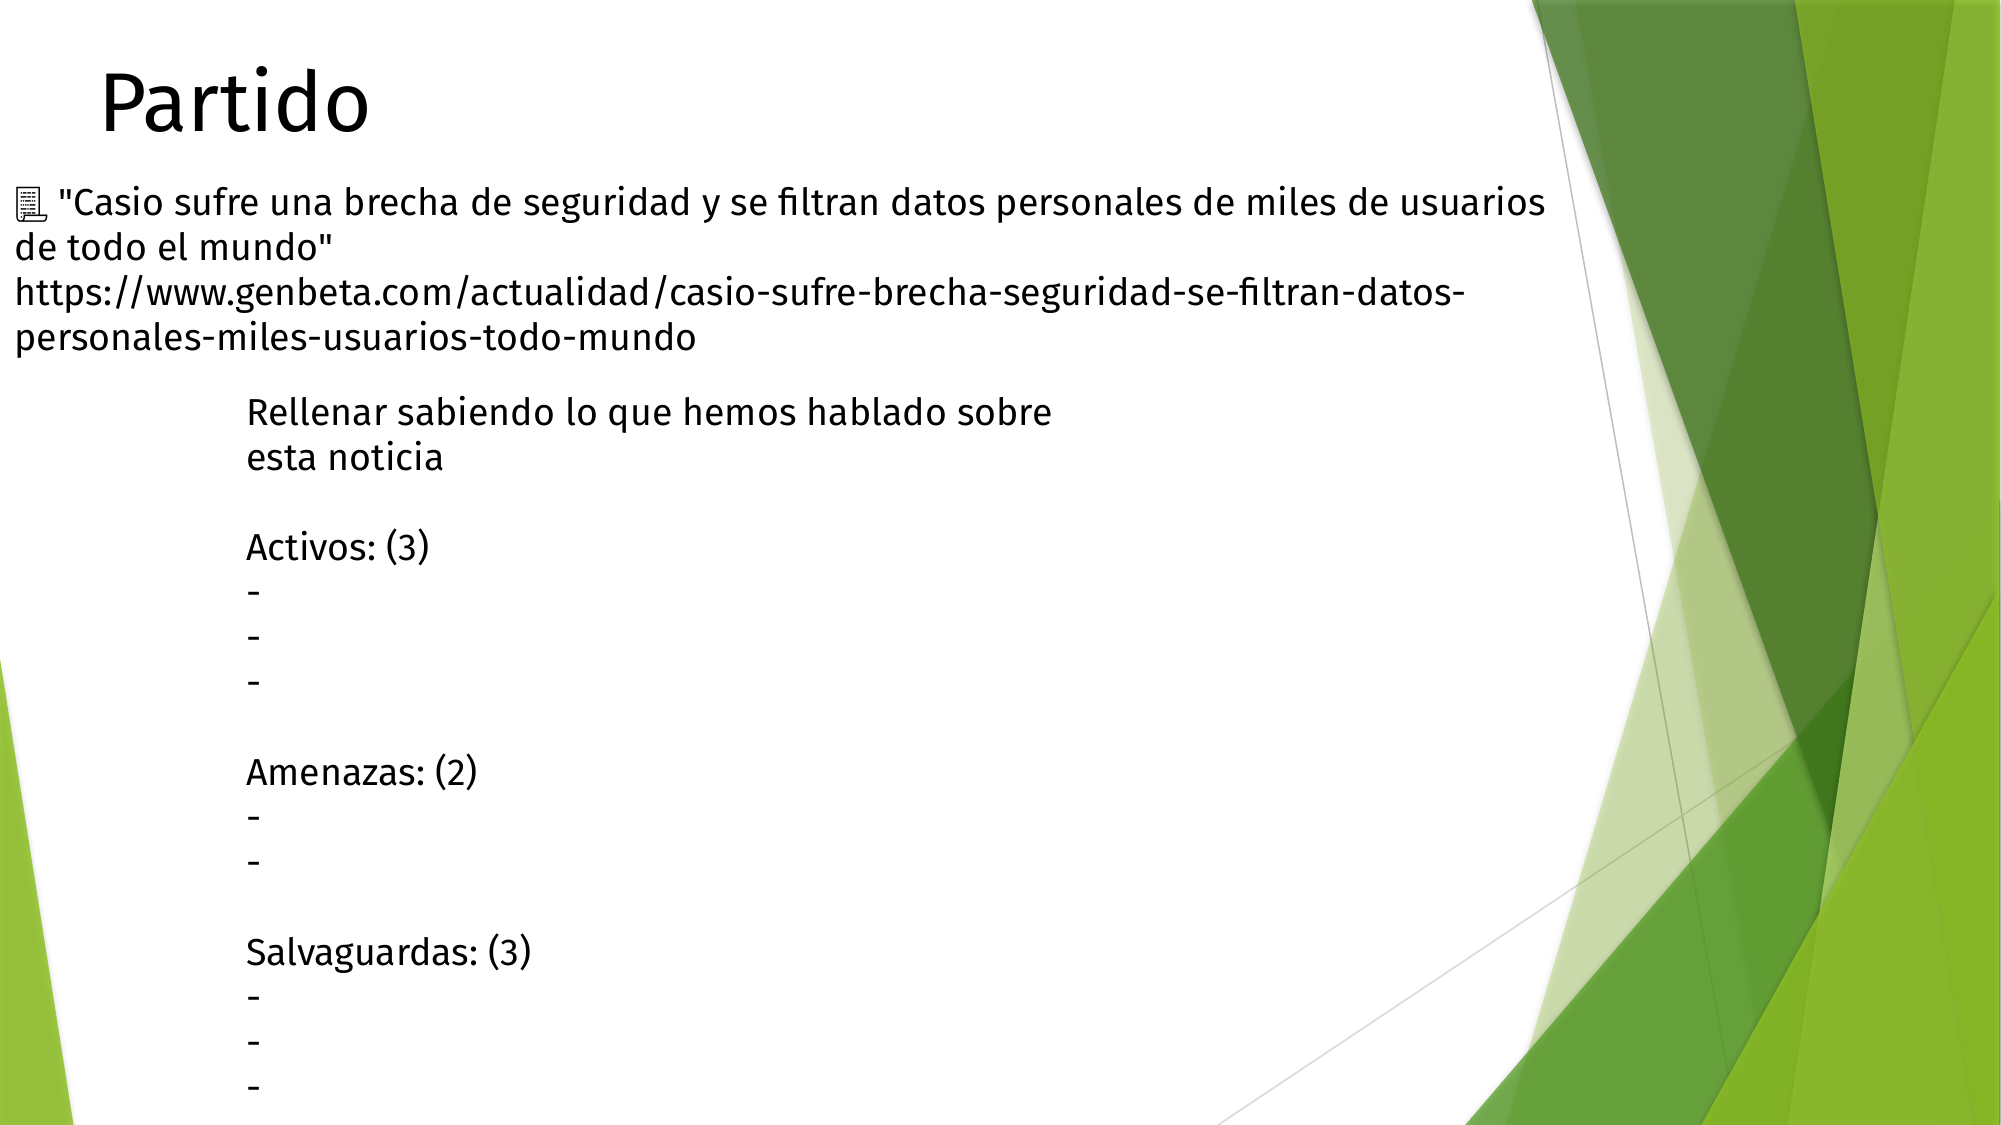

Partido
📃 "Casio sufre una brecha de seguridad y se filtran datos personales de miles de usuarios de todo el mundo"
https://www.genbeta.com/actualidad/casio-sufre-brecha-seguridad-se-filtran-datos-personales-miles-usuarios-todo-mundo
Rellenar sabiendo lo que hemos hablado sobre esta noticia

Activos: (3)
-
-
-

Amenazas: (2)
-
-

Salvaguardas: (3)
-
-
-